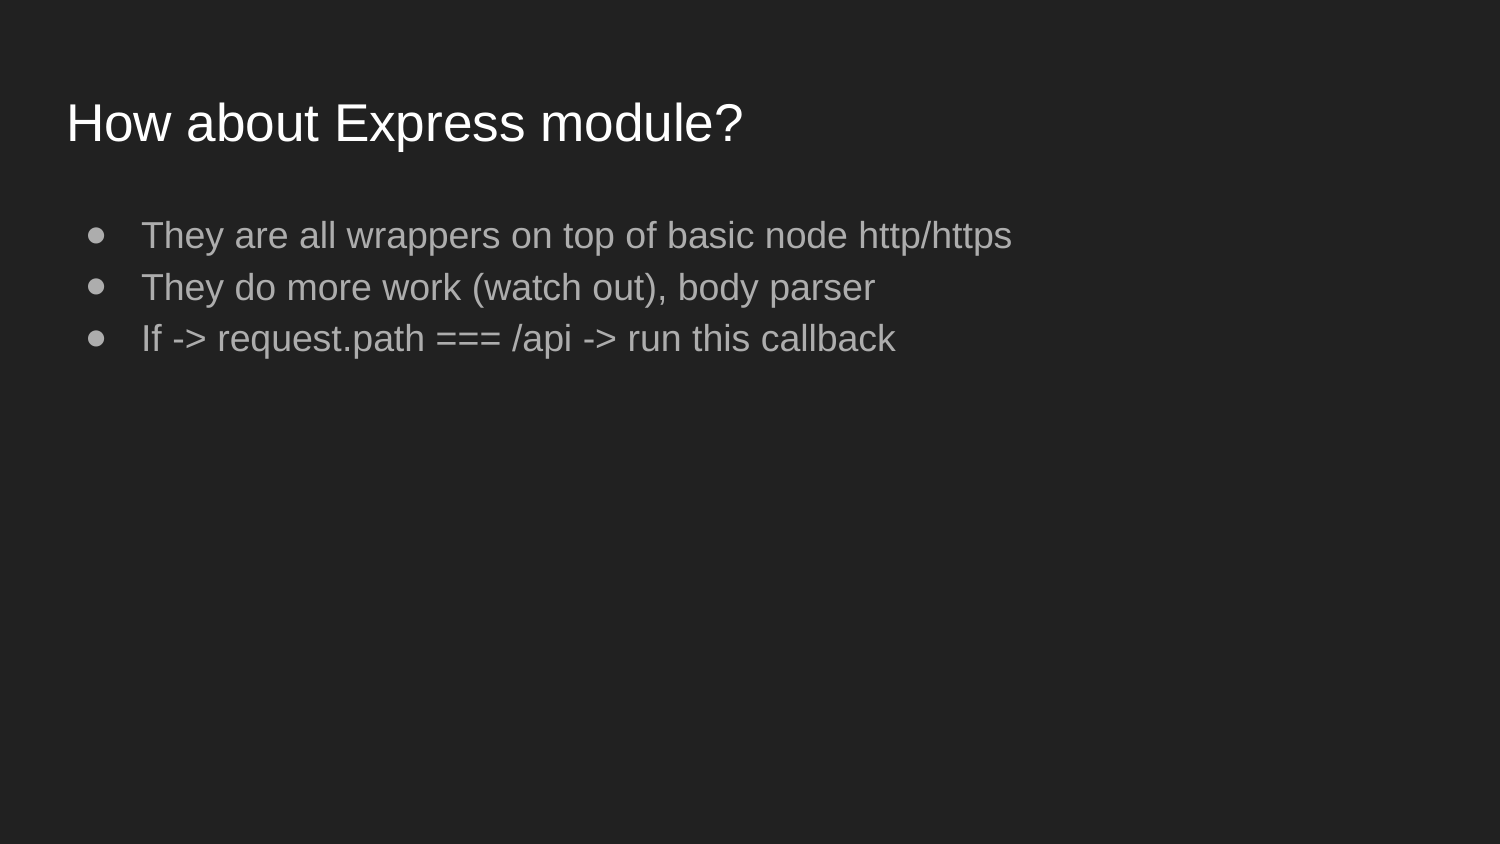

# How about Express module?
They are all wrappers on top of basic node http/https
They do more work (watch out), body parser
If -> request.path === /api -> run this callback